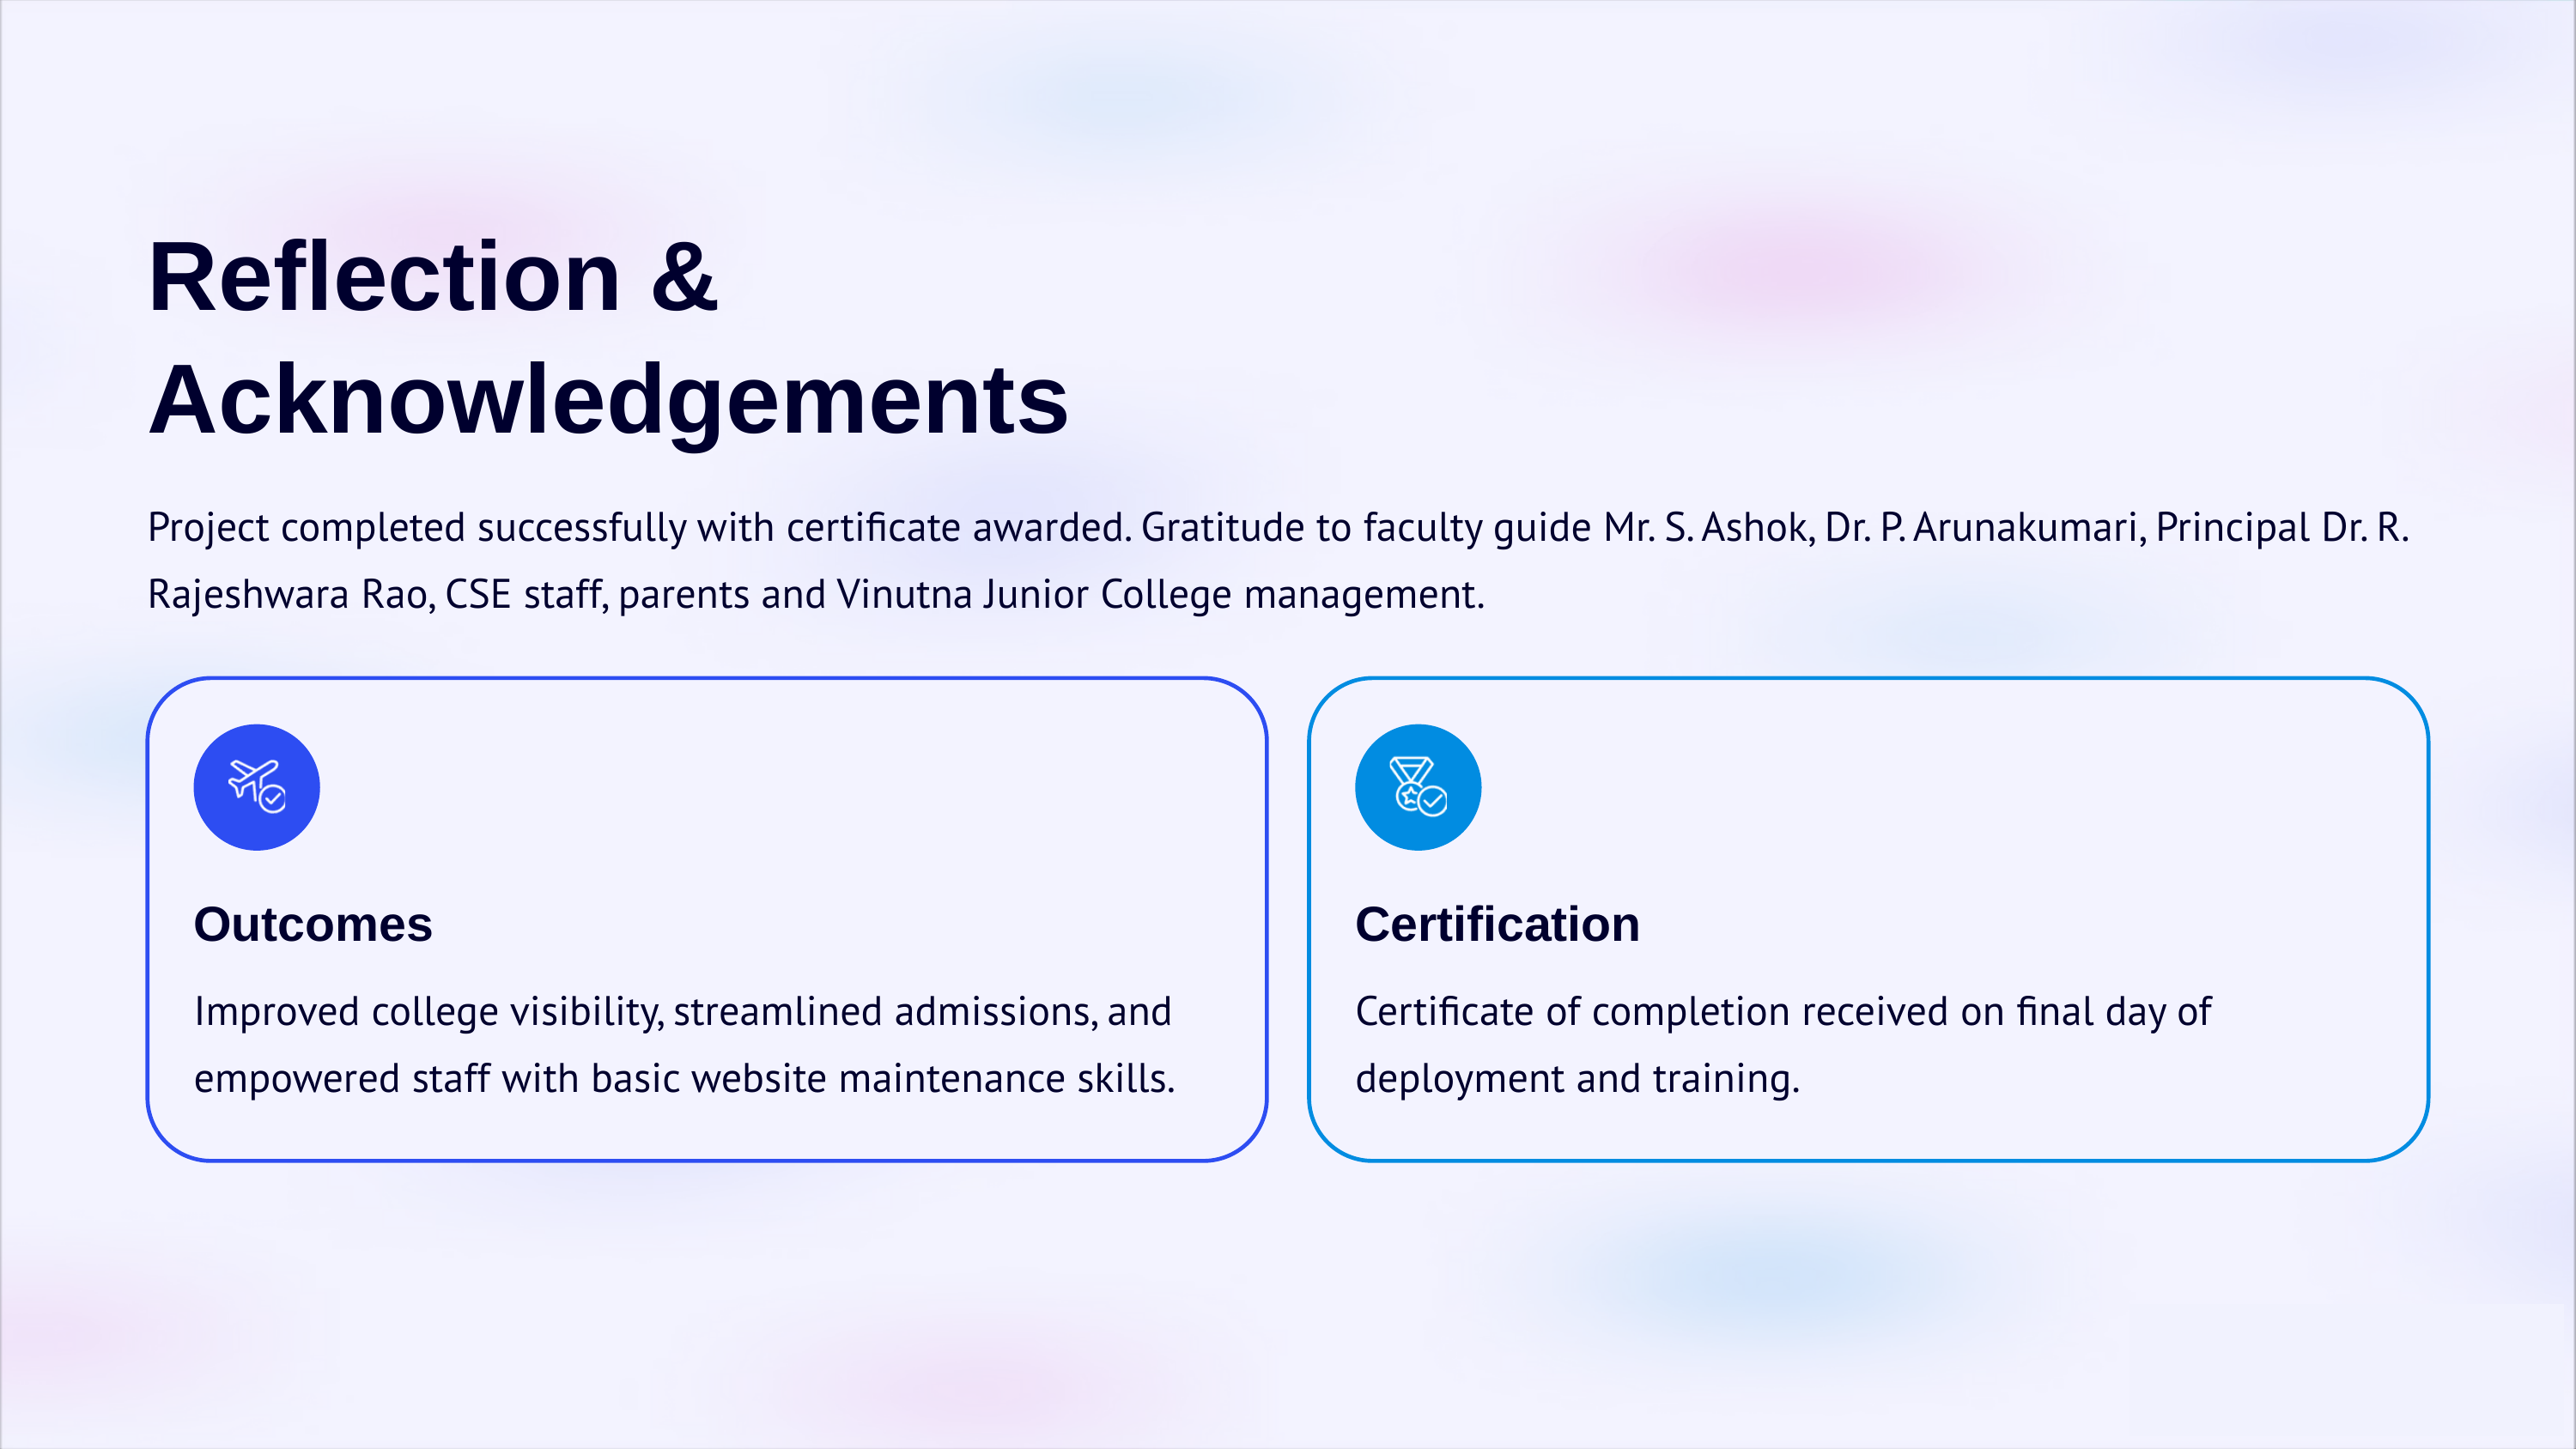

Reflection & Acknowledgements
Project completed successfully with certificate awarded. Gratitude to faculty guide Mr. S. Ashok, Dr. P. Arunakumari, Principal Dr. R. Rajeshwara Rao, CSE staff, parents and Vinutna Junior College management.

Outcomes
Certification
Improved college visibility, streamlined admissions, and empowered staff with basic website maintenance skills.
Certificate of completion received on final day of deployment and training.